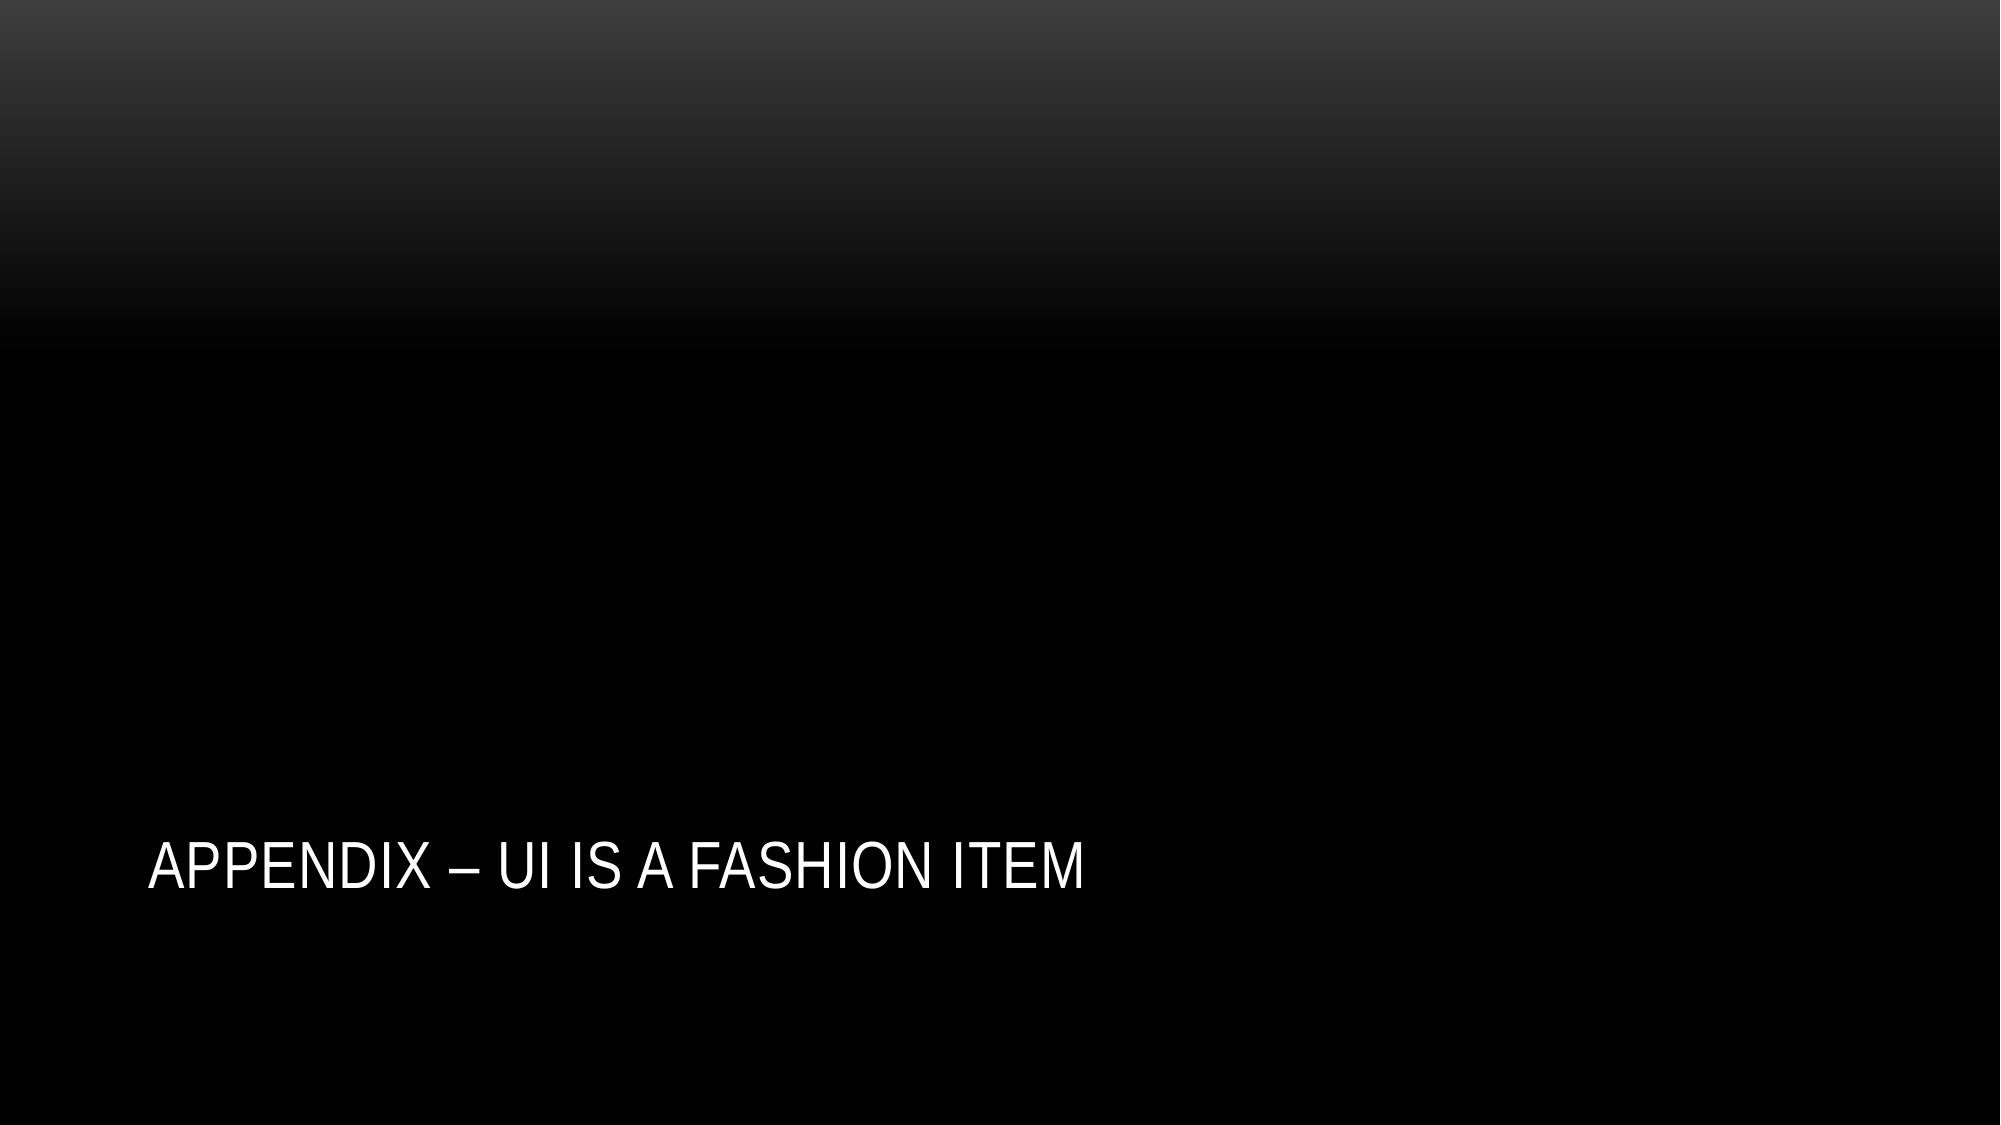

# Appendix – UI IS A FASHION ITEM